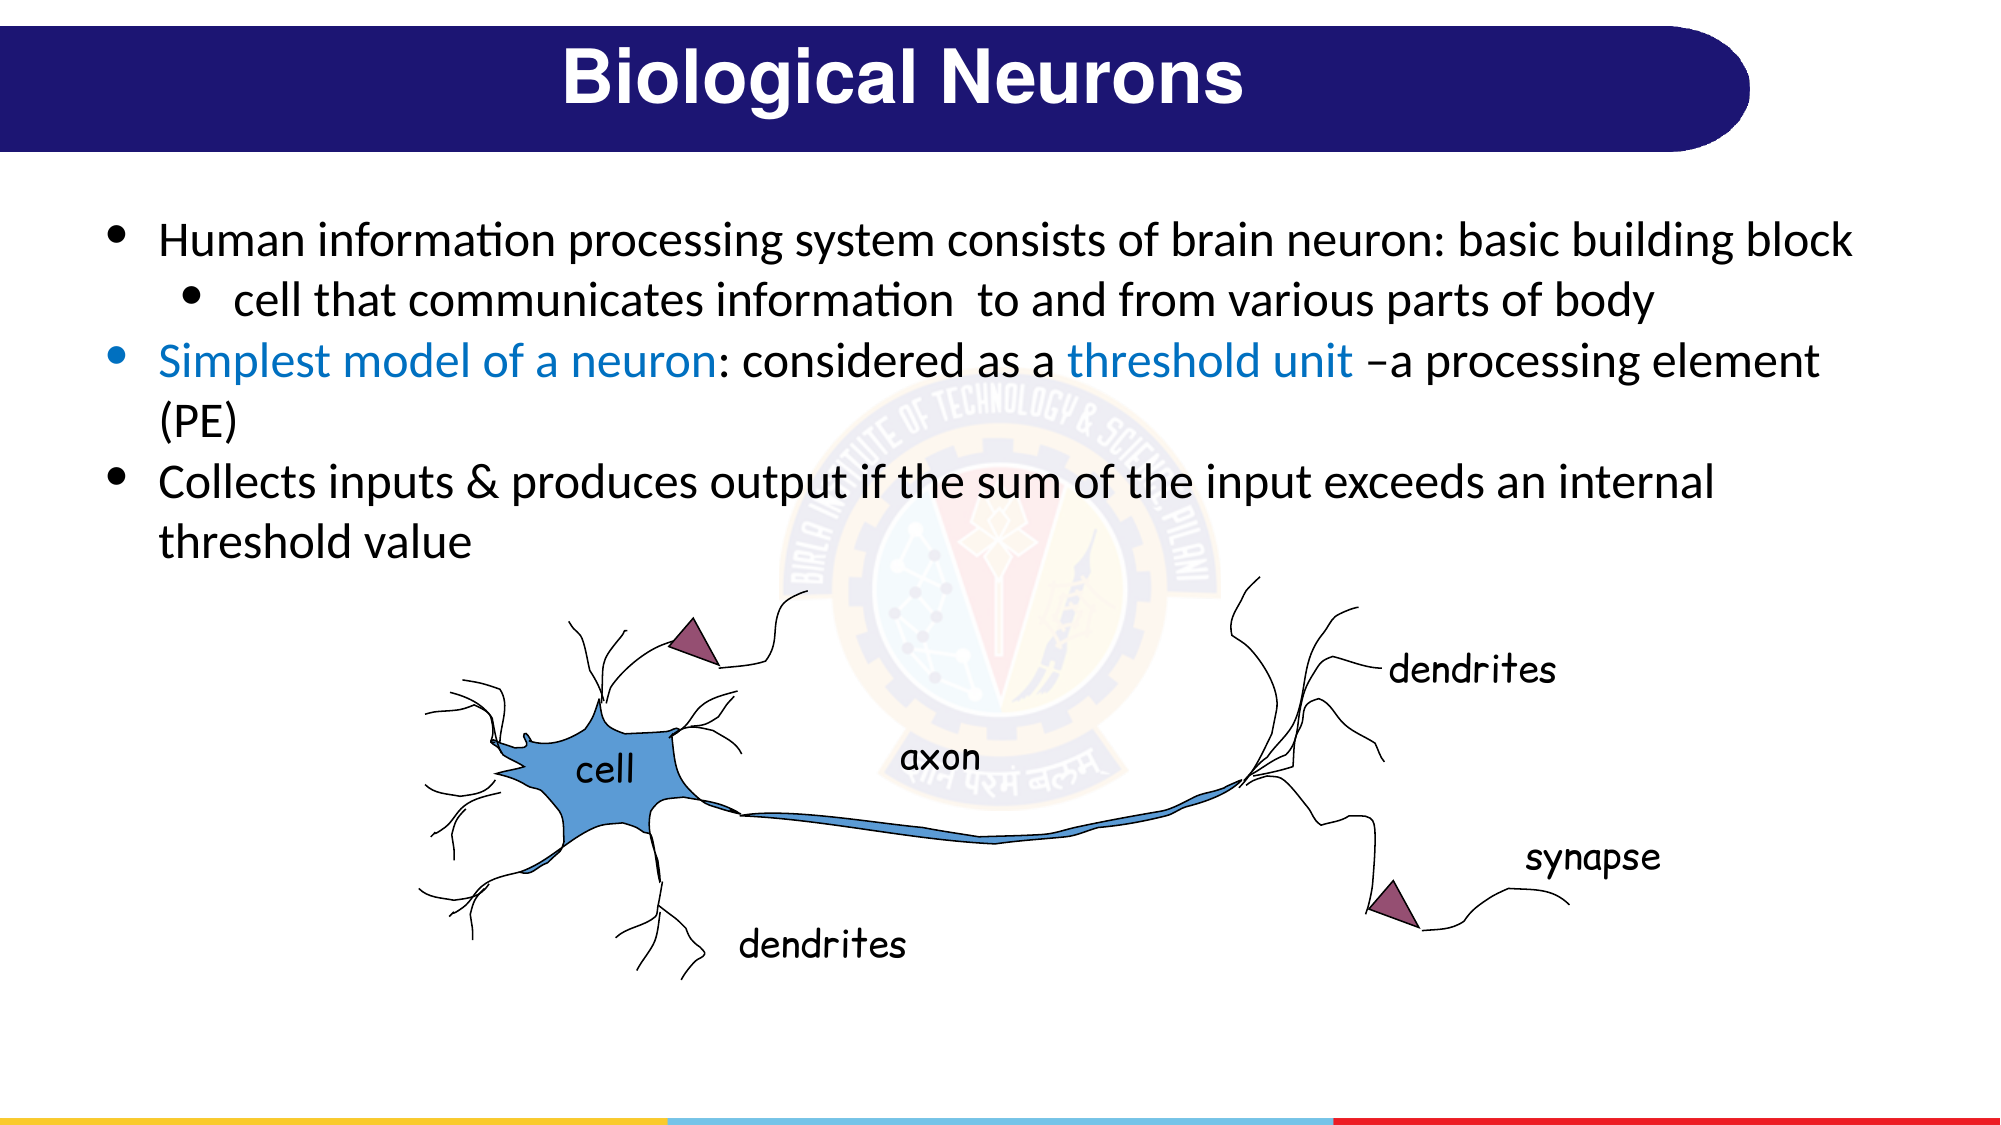

# Biological Neurons
Human information processing system consists of brain neuron: basic building block
cell that communicates information  to and from various parts of body
Simplest model of a neuron: considered as a threshold unit –a processing element (PE)
Collects inputs & produces output if the sum of the input exceeds an internal threshold value

dendrites

axon

cell

synapse

dendrites